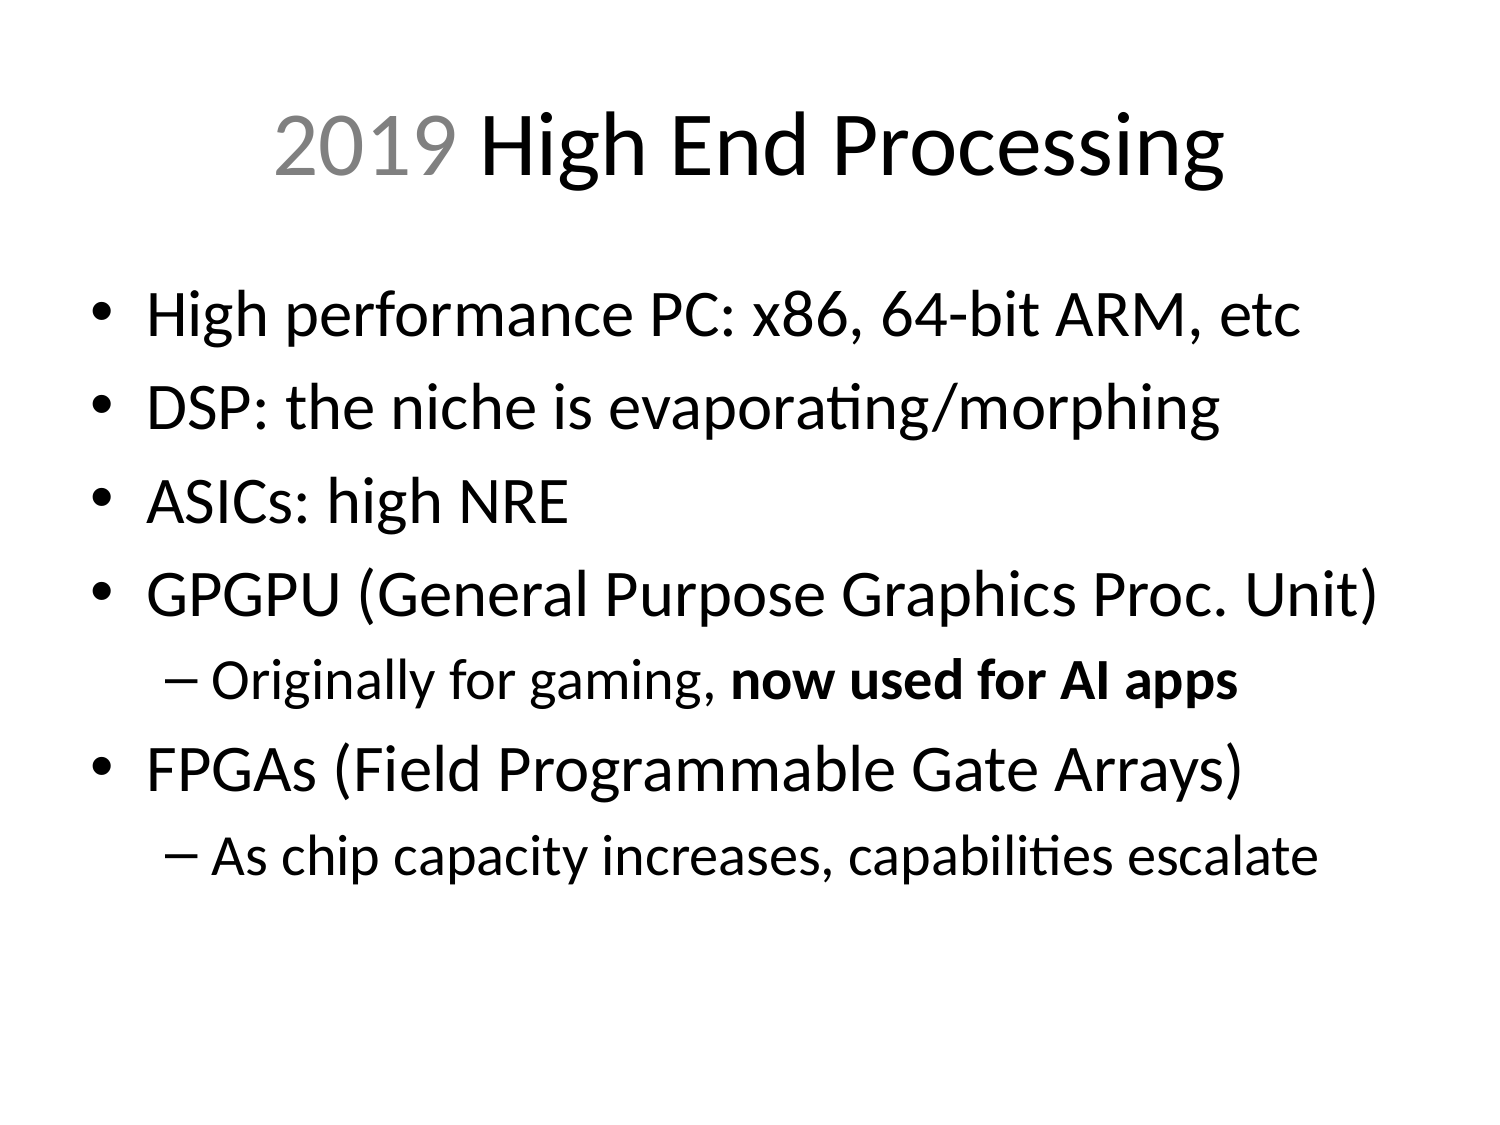

# 2019 High End Processing
High performance PC: x86, 64-bit ARM, etc
DSP: the niche is evaporating/morphing
ASICs: high NRE
GPGPU (General Purpose Graphics Proc. Unit)
Originally for gaming, now used for AI apps
FPGAs (Field Programmable Gate Arrays)
As chip capacity increases, capabilities escalate